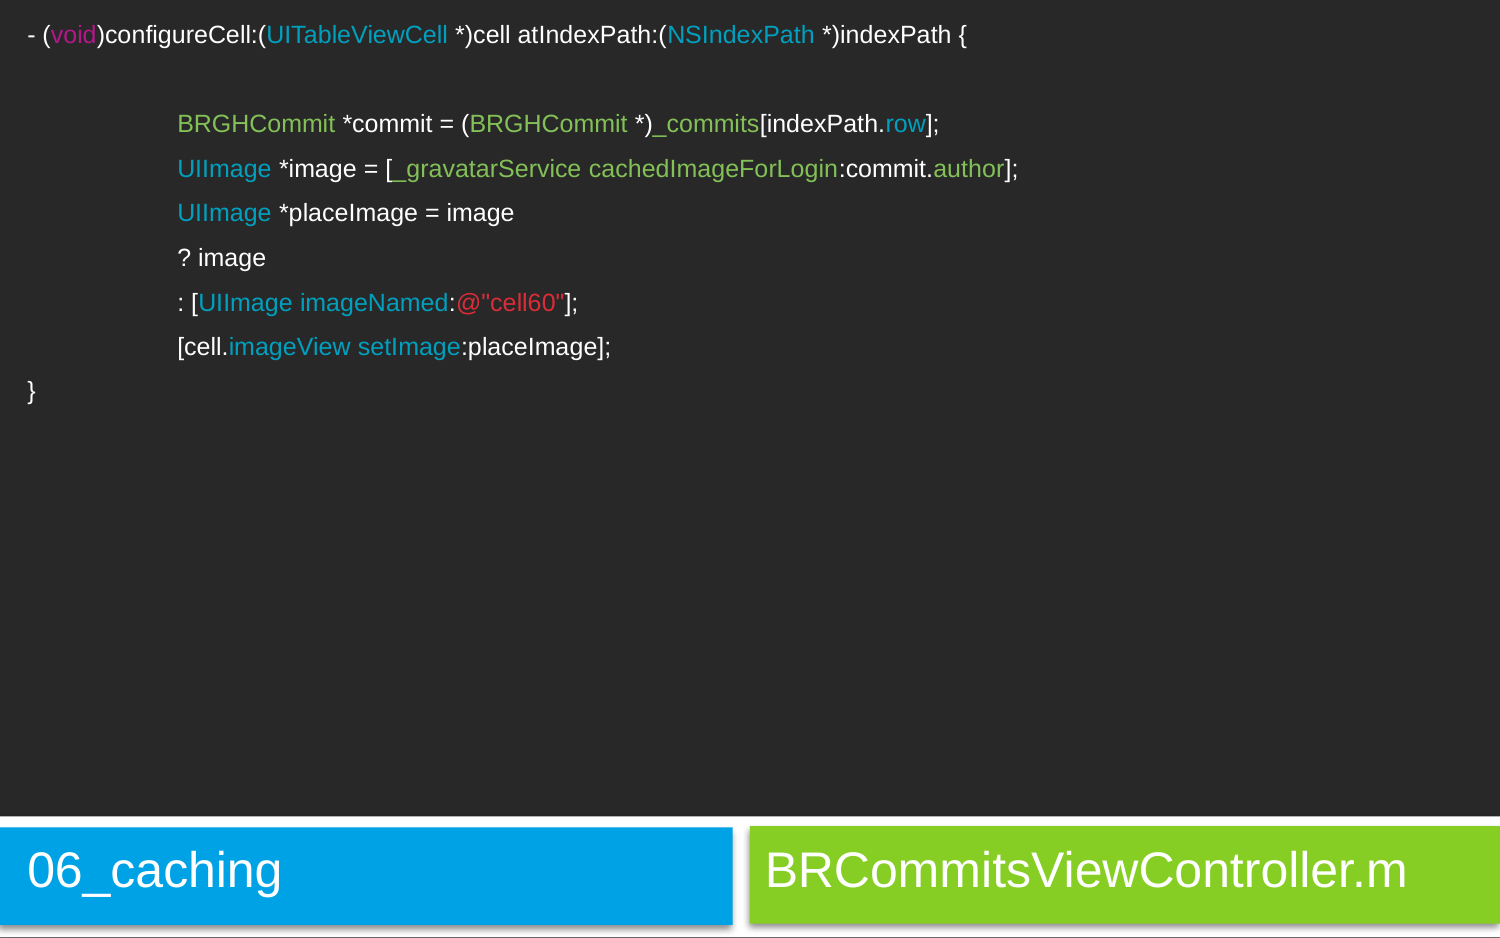

- (void)configureCell:(UITableViewCell *)cell atIndexPath:(NSIndexPath *)indexPath {

	BRGHCommit *commit = (BRGHCommit *)_commits[indexPath.row];
	UIImage *image = [_gravatarService cachedImageForLogin:commit.author];
	UIImage *placeImage = image
	? image
	: [UIImage imageNamed:@"cell60"];
	[cell.imageView setImage:placeImage];
}
06_caching
# BRCommitsViewController.m